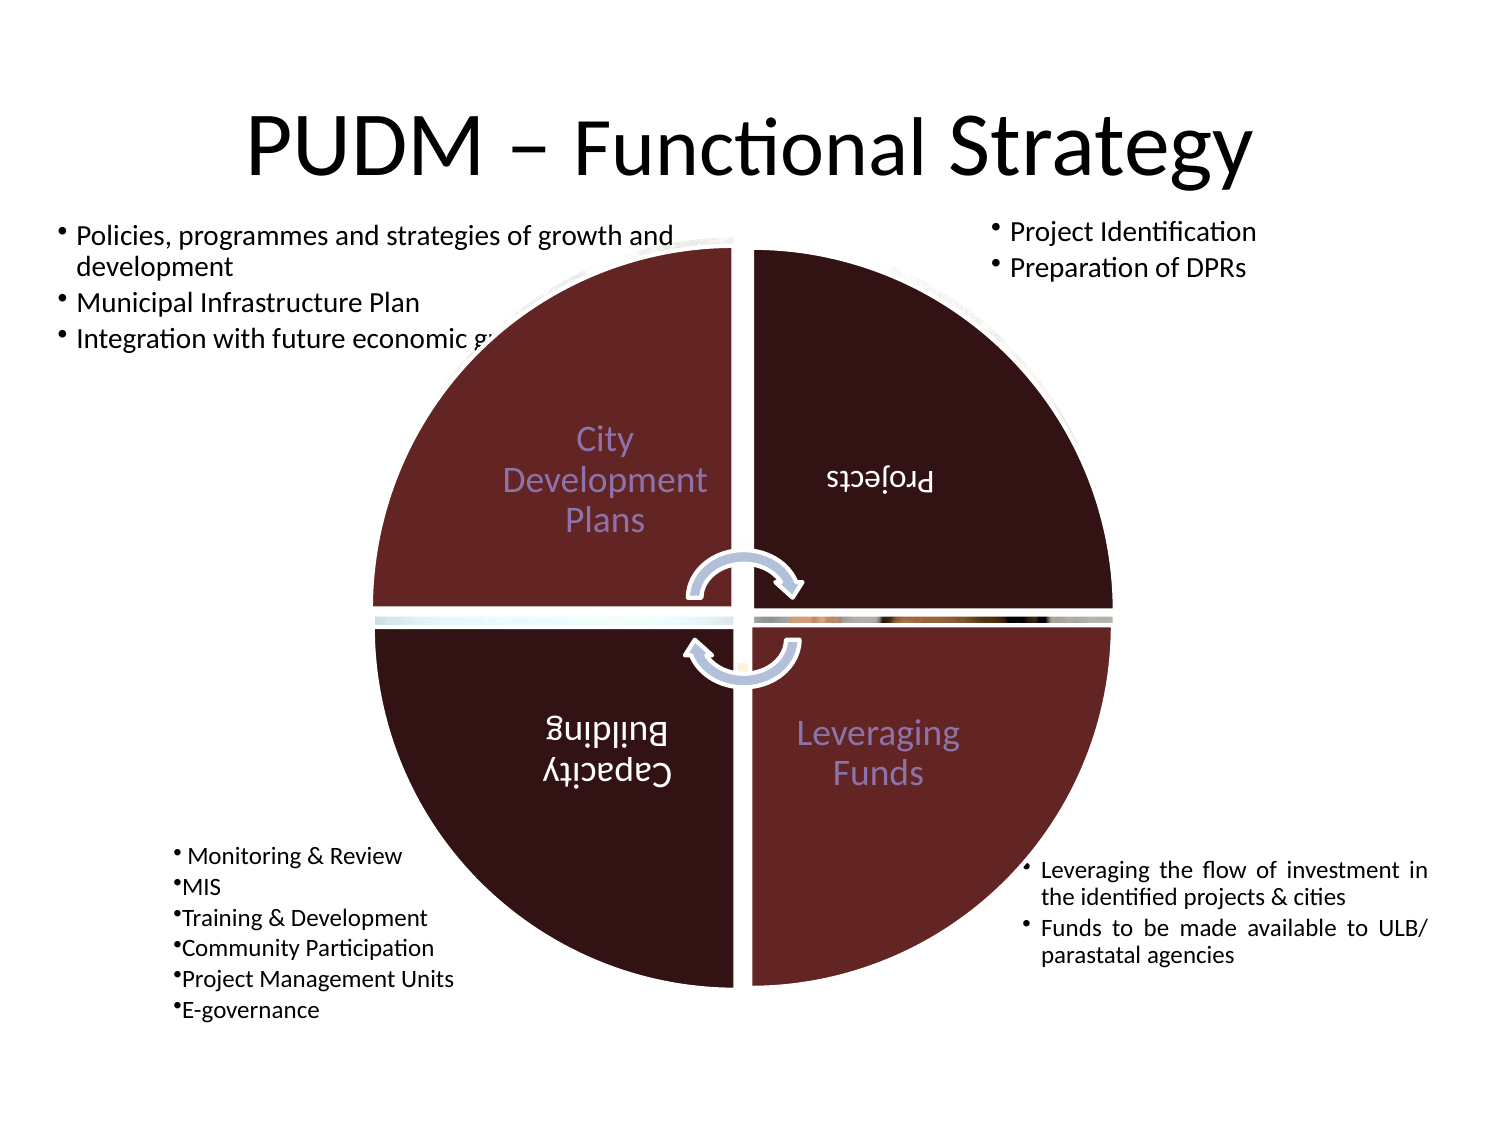

# PUDM – Functional Strategy

Leveraging the flow of investment in the identified projects & cities
Funds to be made available to ULB/ parastatal agencies
Monitoring & Review
MIS
Training & Development
Community Participation
Project Management Units
E-governance
Project Identification
Preparation of DPRs
Policies, programmes and strategies of growth and development
Municipal Infrastructure Plan
Integration with future economic growth of the city
City Development Plans
Projects
Leveraging Funds
Capacity Building